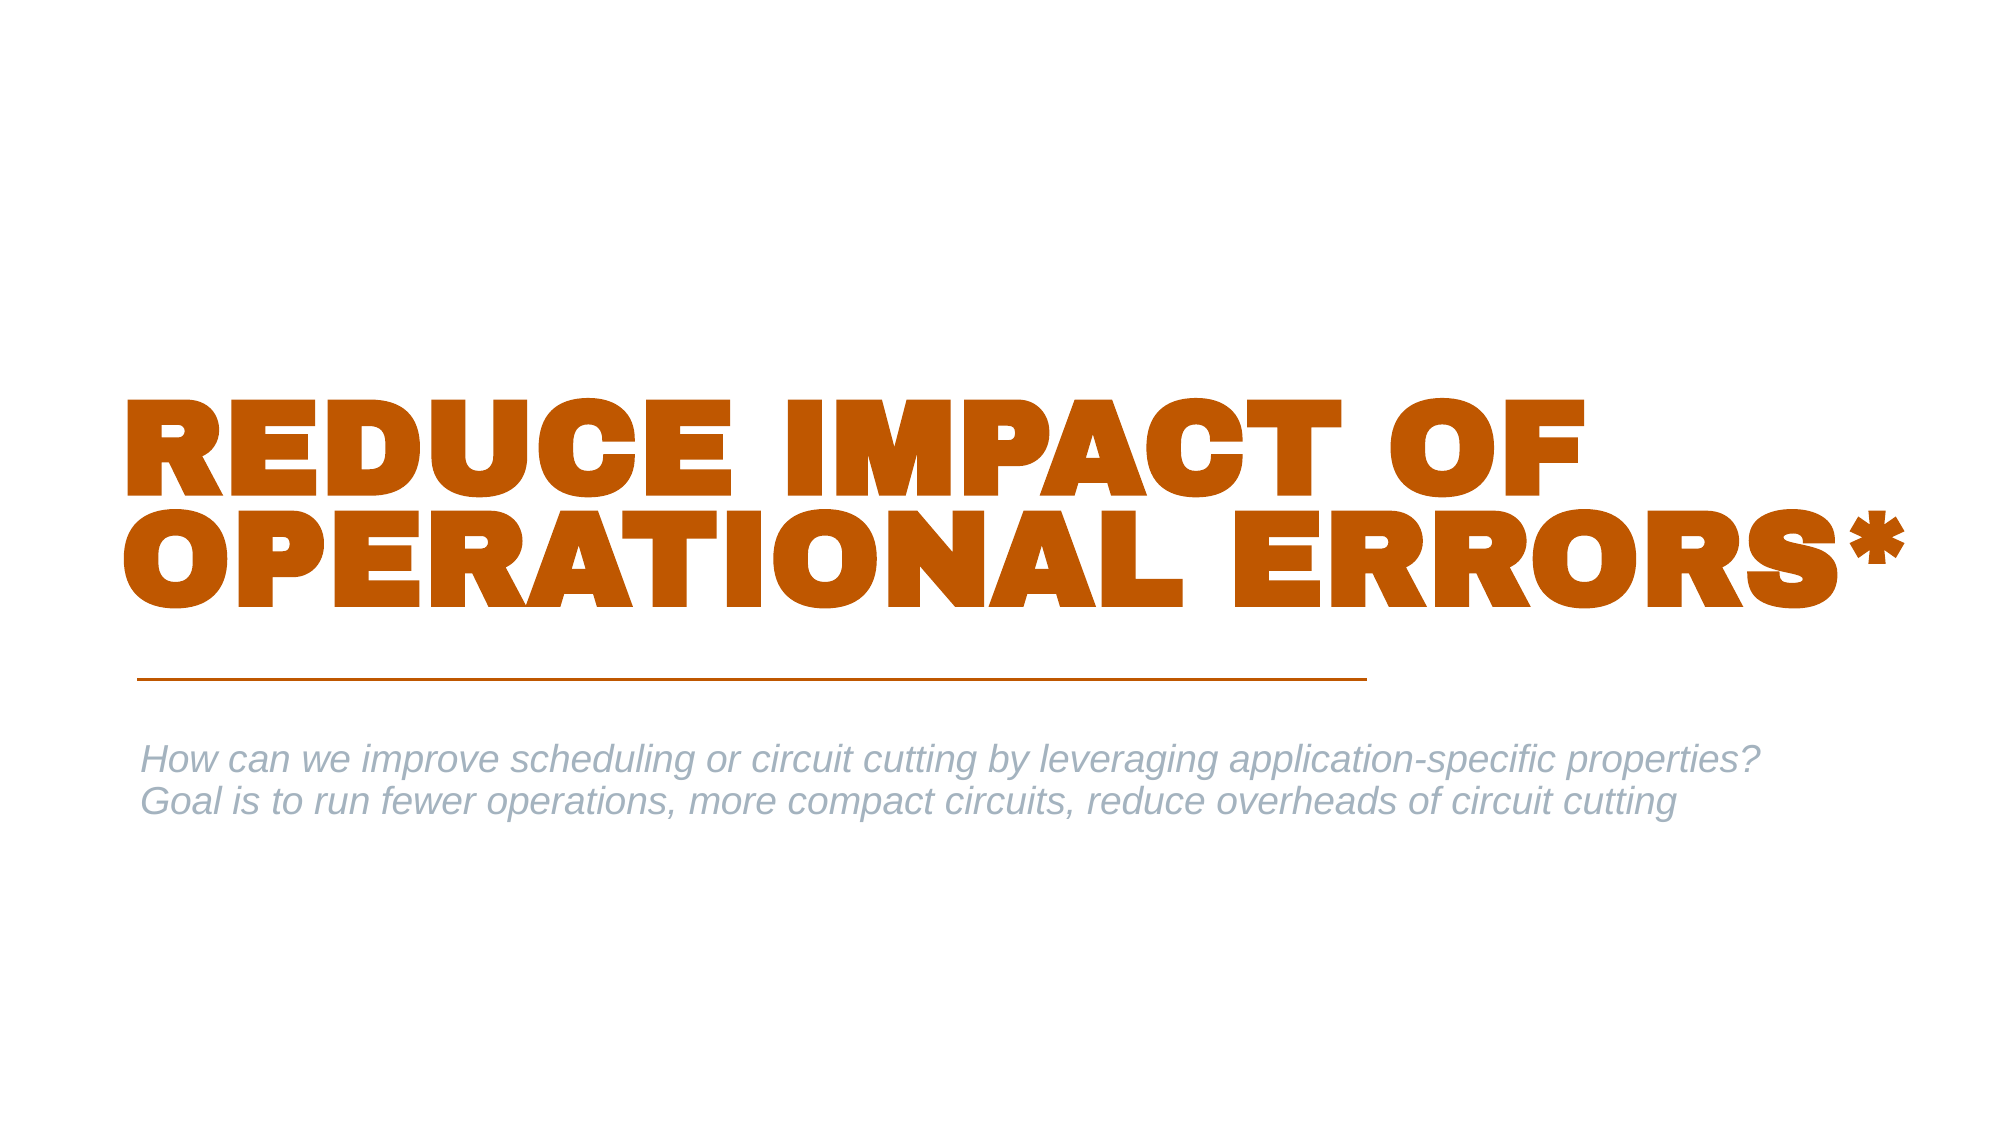

REDUCE IMPACT OF OPERATIONAL ERRORS*
How can we improve scheduling or circuit cutting by leveraging application-specific properties? Goal is to run fewer operations, more compact circuits, reduce overheads of circuit cutting